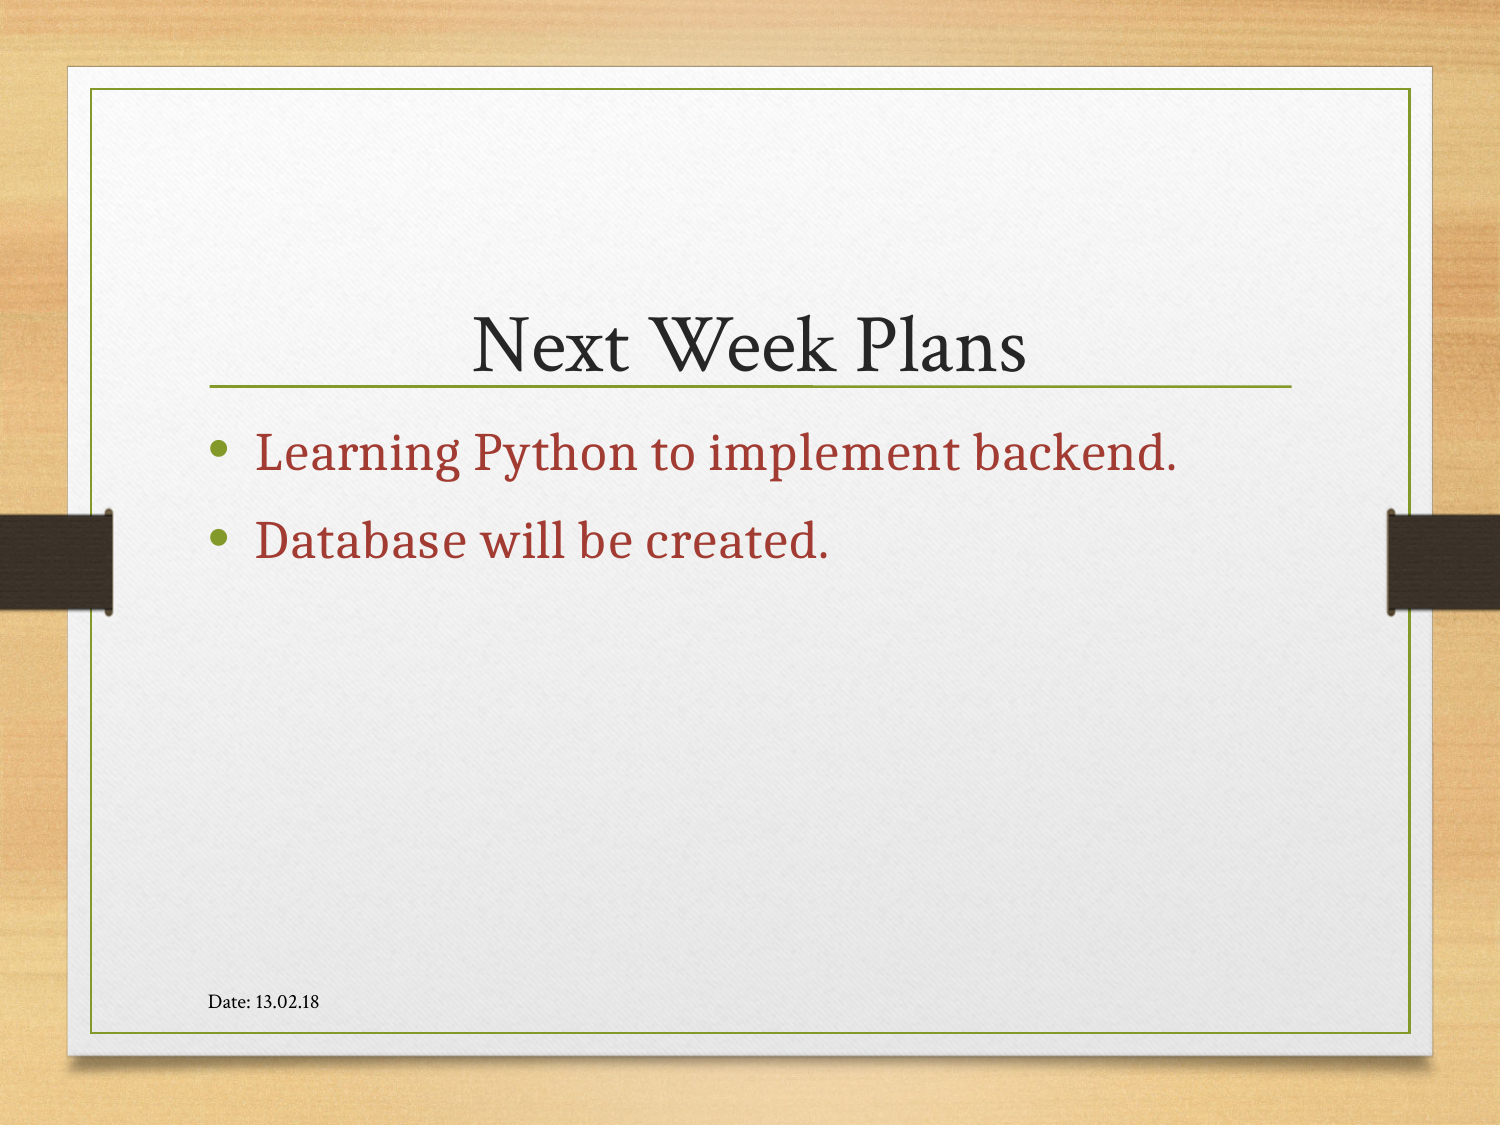

Next Week Plans
Learning Python to implement backend.
Database will be created.
Date: 13.02.18